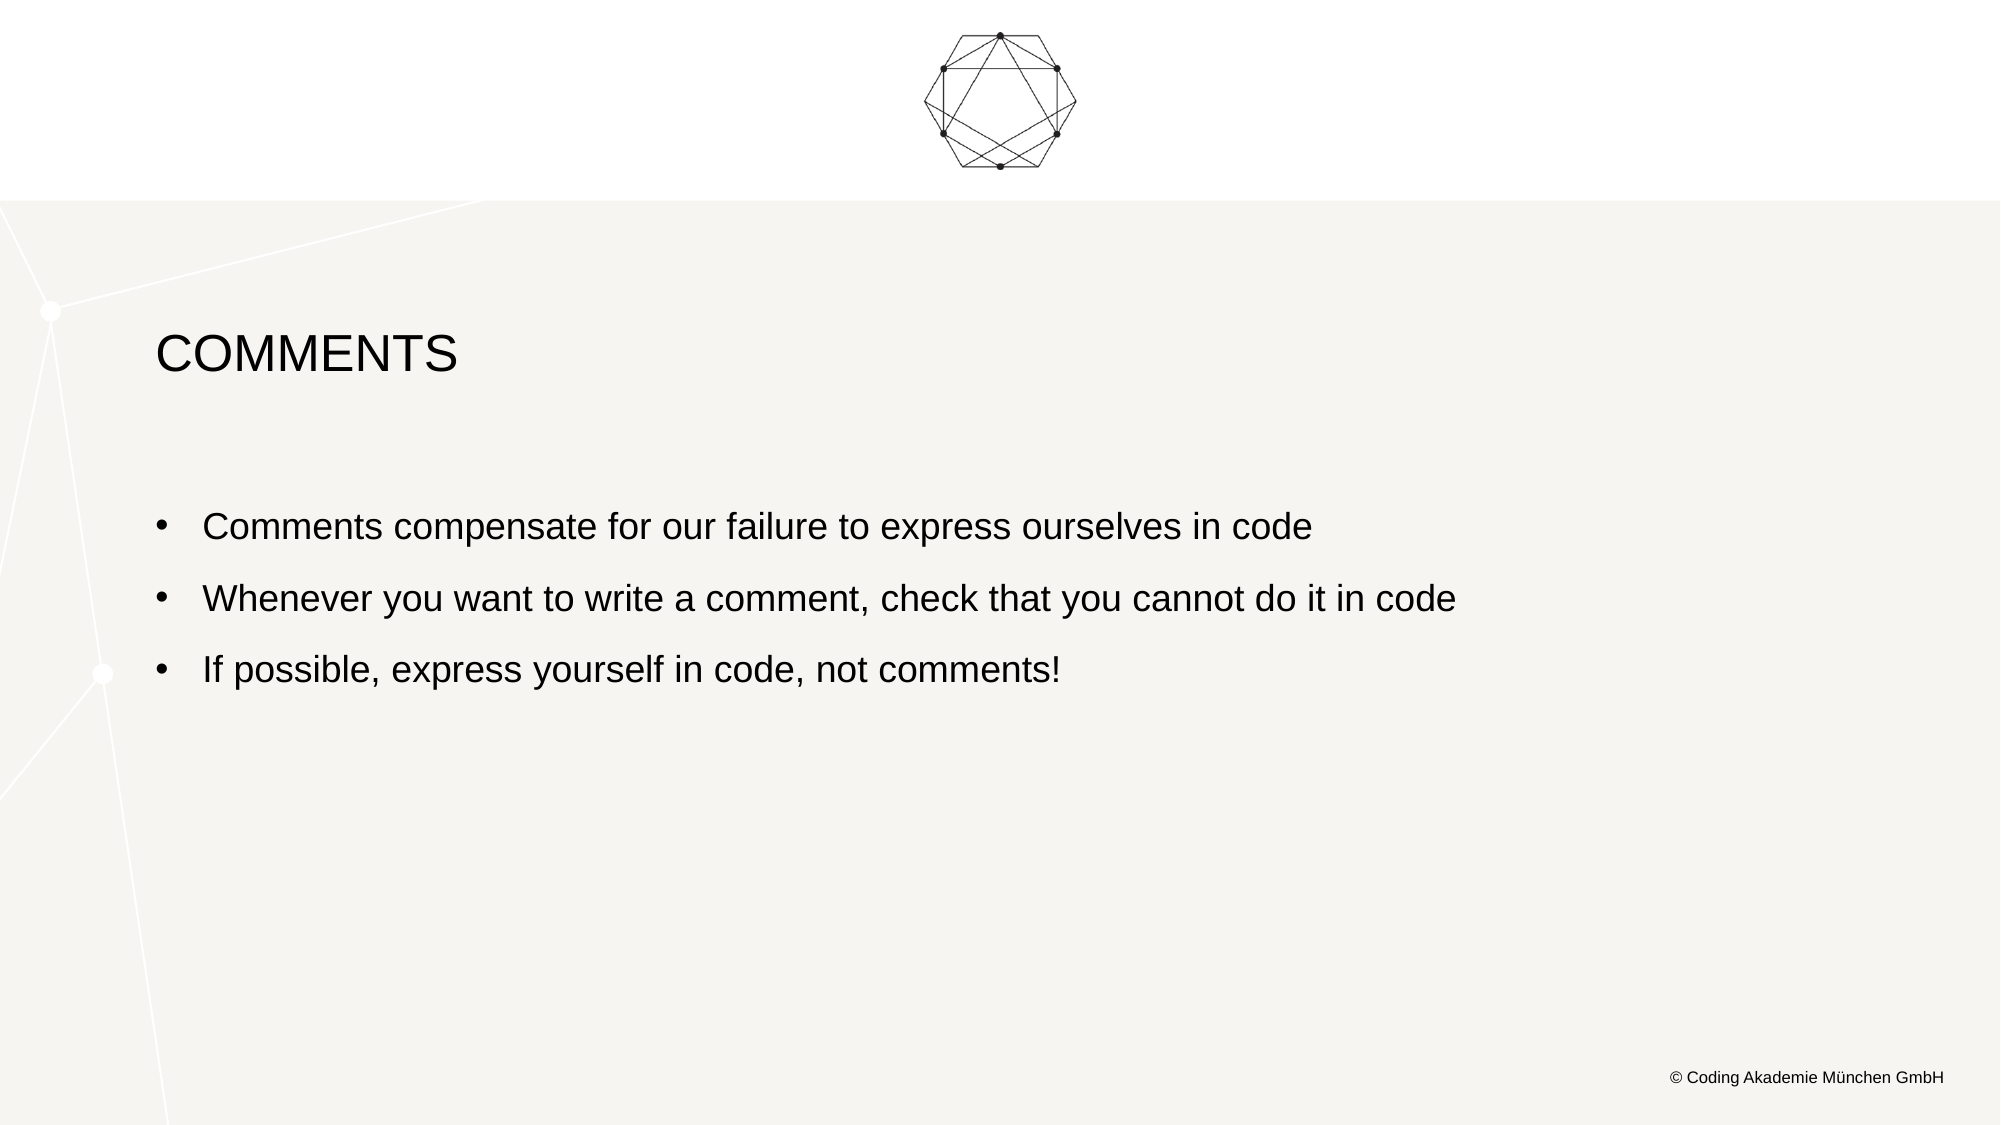

# Comments
Comments compensate for our failure to express ourselves in code
Whenever you want to write a comment, check that you cannot do it in code
If possible, express yourself in code, not comments!

© Coding Akademie München GmbH